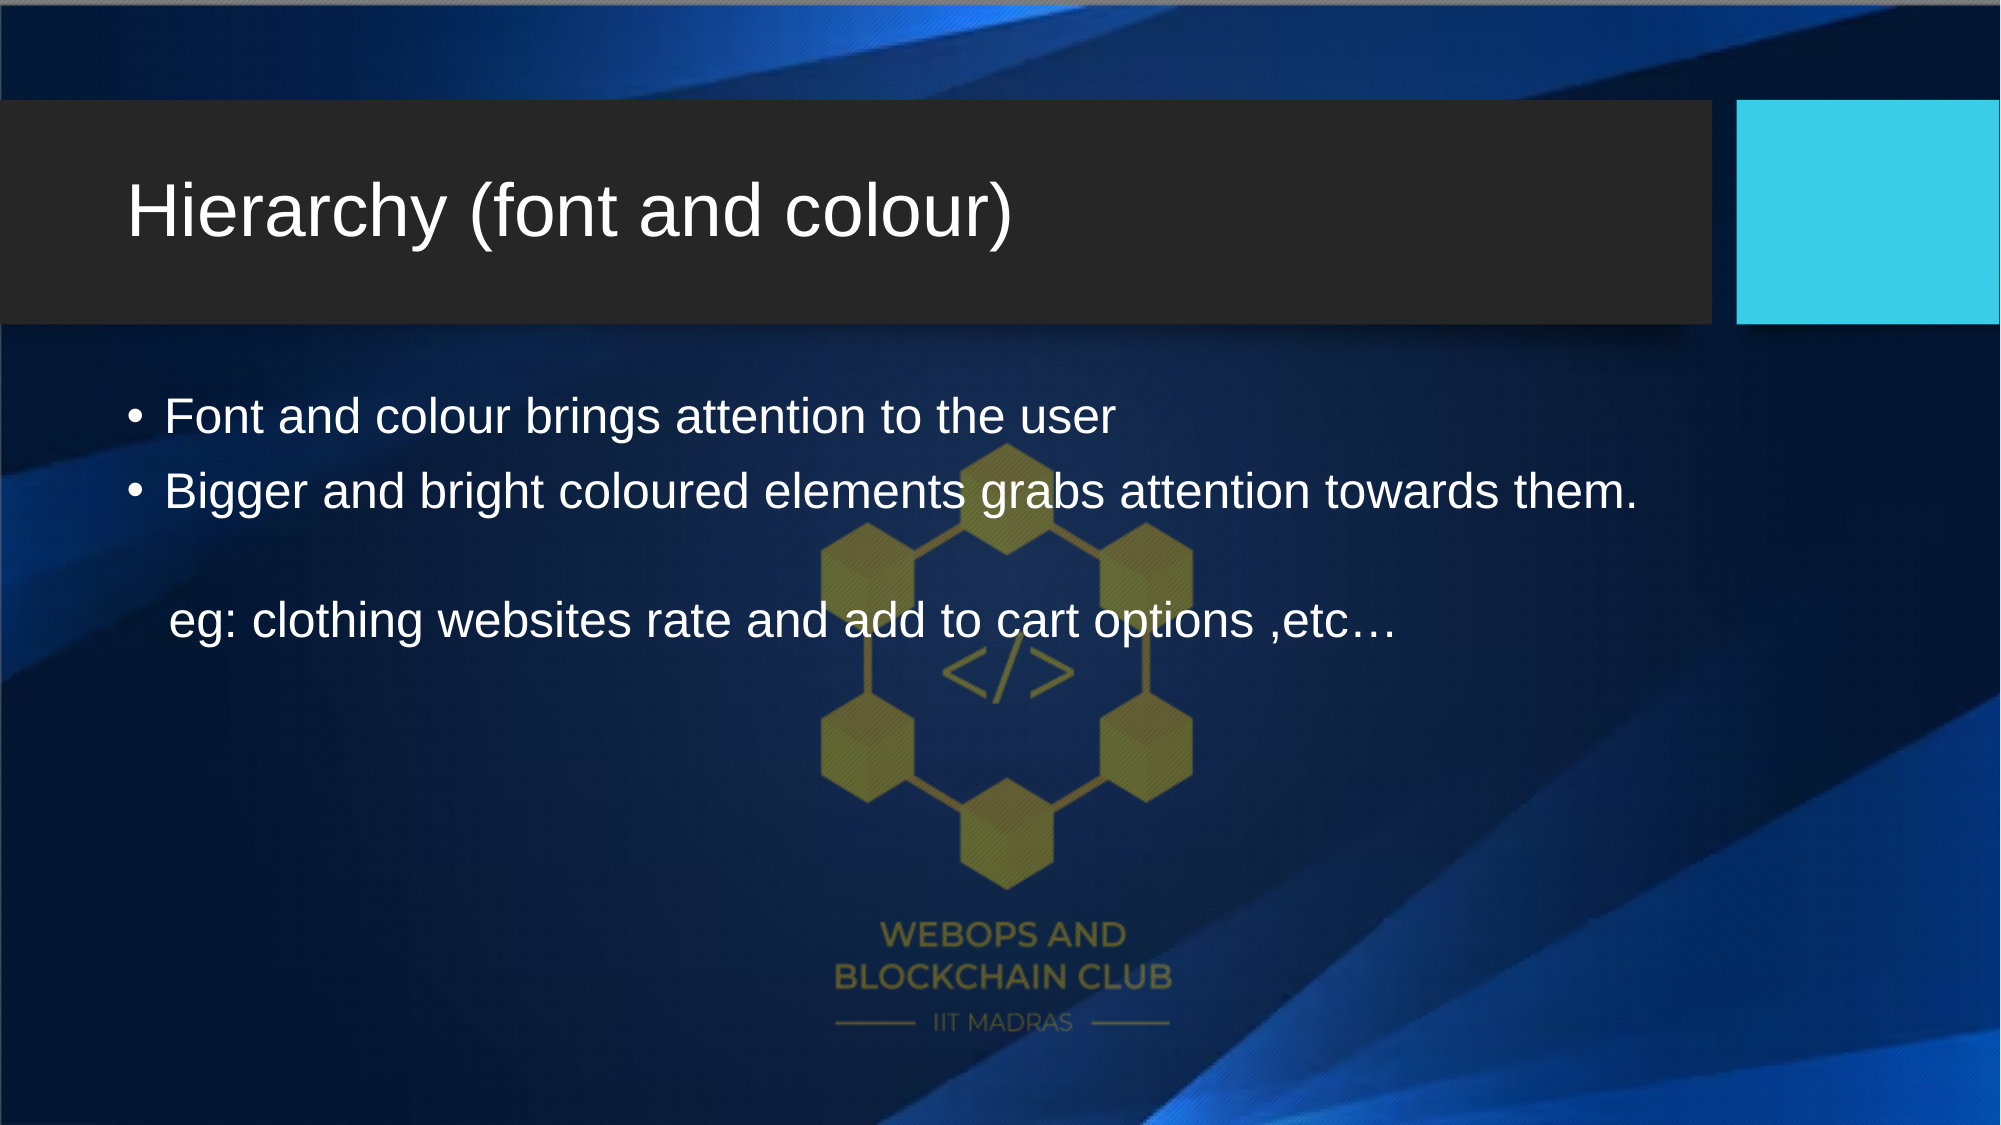

# Hierarchy (font and colour)
Font and colour brings attention to the user
Bigger and bright coloured elements grabs attention towards them.
   eg: clothing websites rate and add to cart options ,etc…